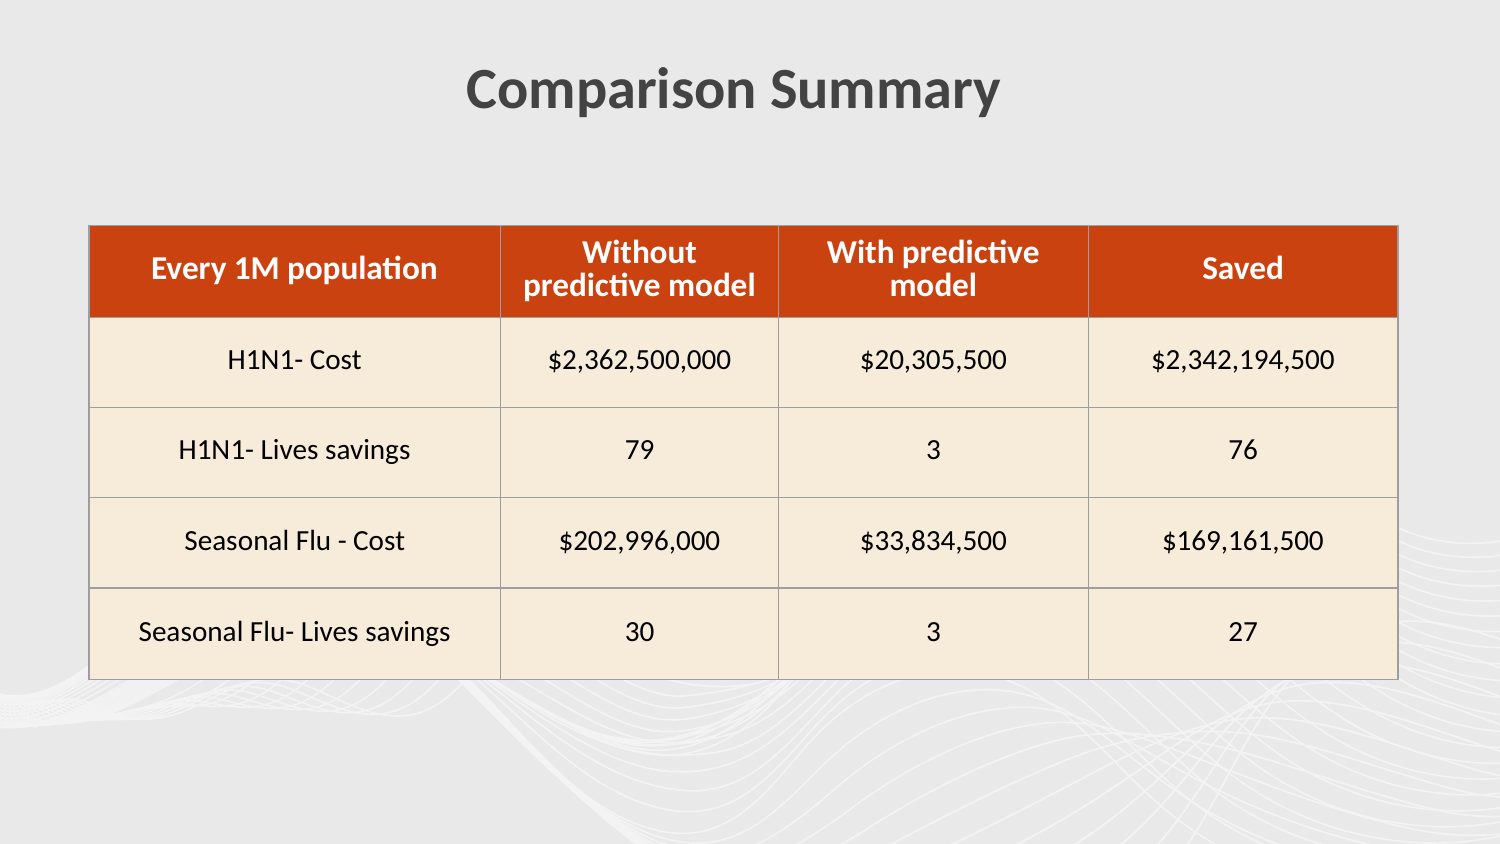

Comparison Summary
| Every 1M population | Without predictive model | With predictive model | Saved |
| --- | --- | --- | --- |
| H1N1- Cost | $2,362,500,000 | $20,305,500 | $2,342,194,500 |
| H1N1- Lives savings | 79 | 3 | 76 |
| Seasonal Flu - Cost | $202,996,000 | $33,834,500 | $169,161,500 |
| Seasonal Flu- Lives savings | 30 | 3 | 27 |